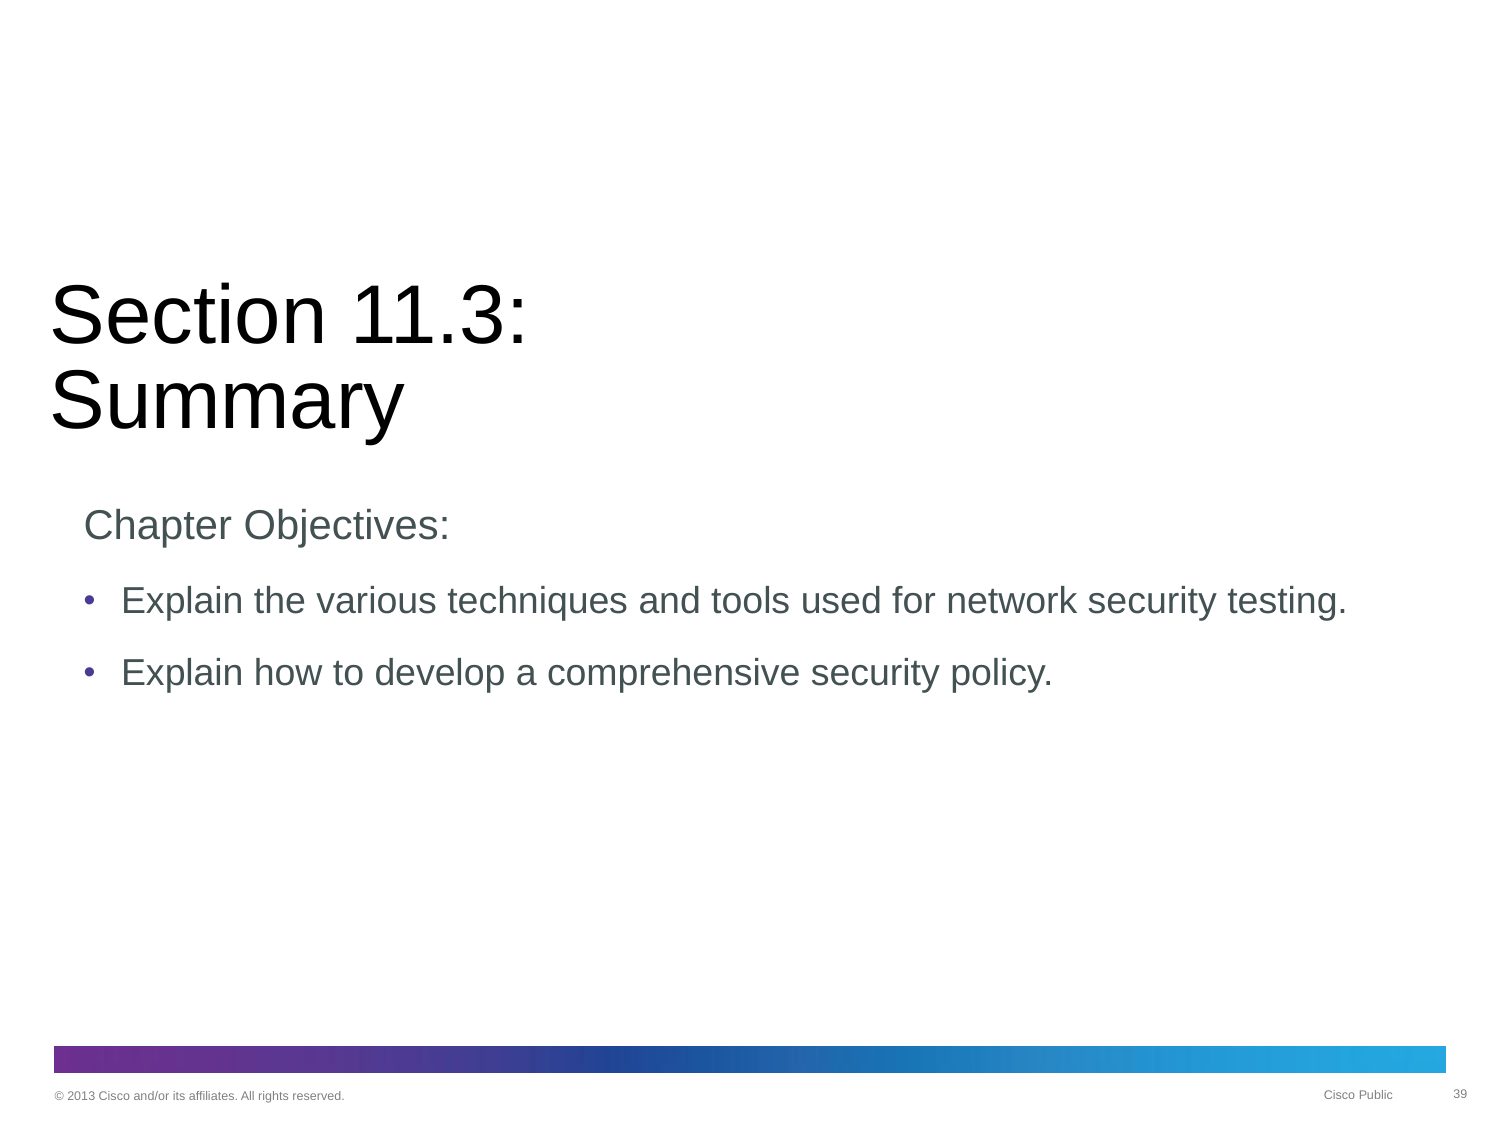

# Section 11.3: Summary
Chapter Objectives:
Explain the various techniques and tools used for network security testing.
Explain how to develop a comprehensive security policy.